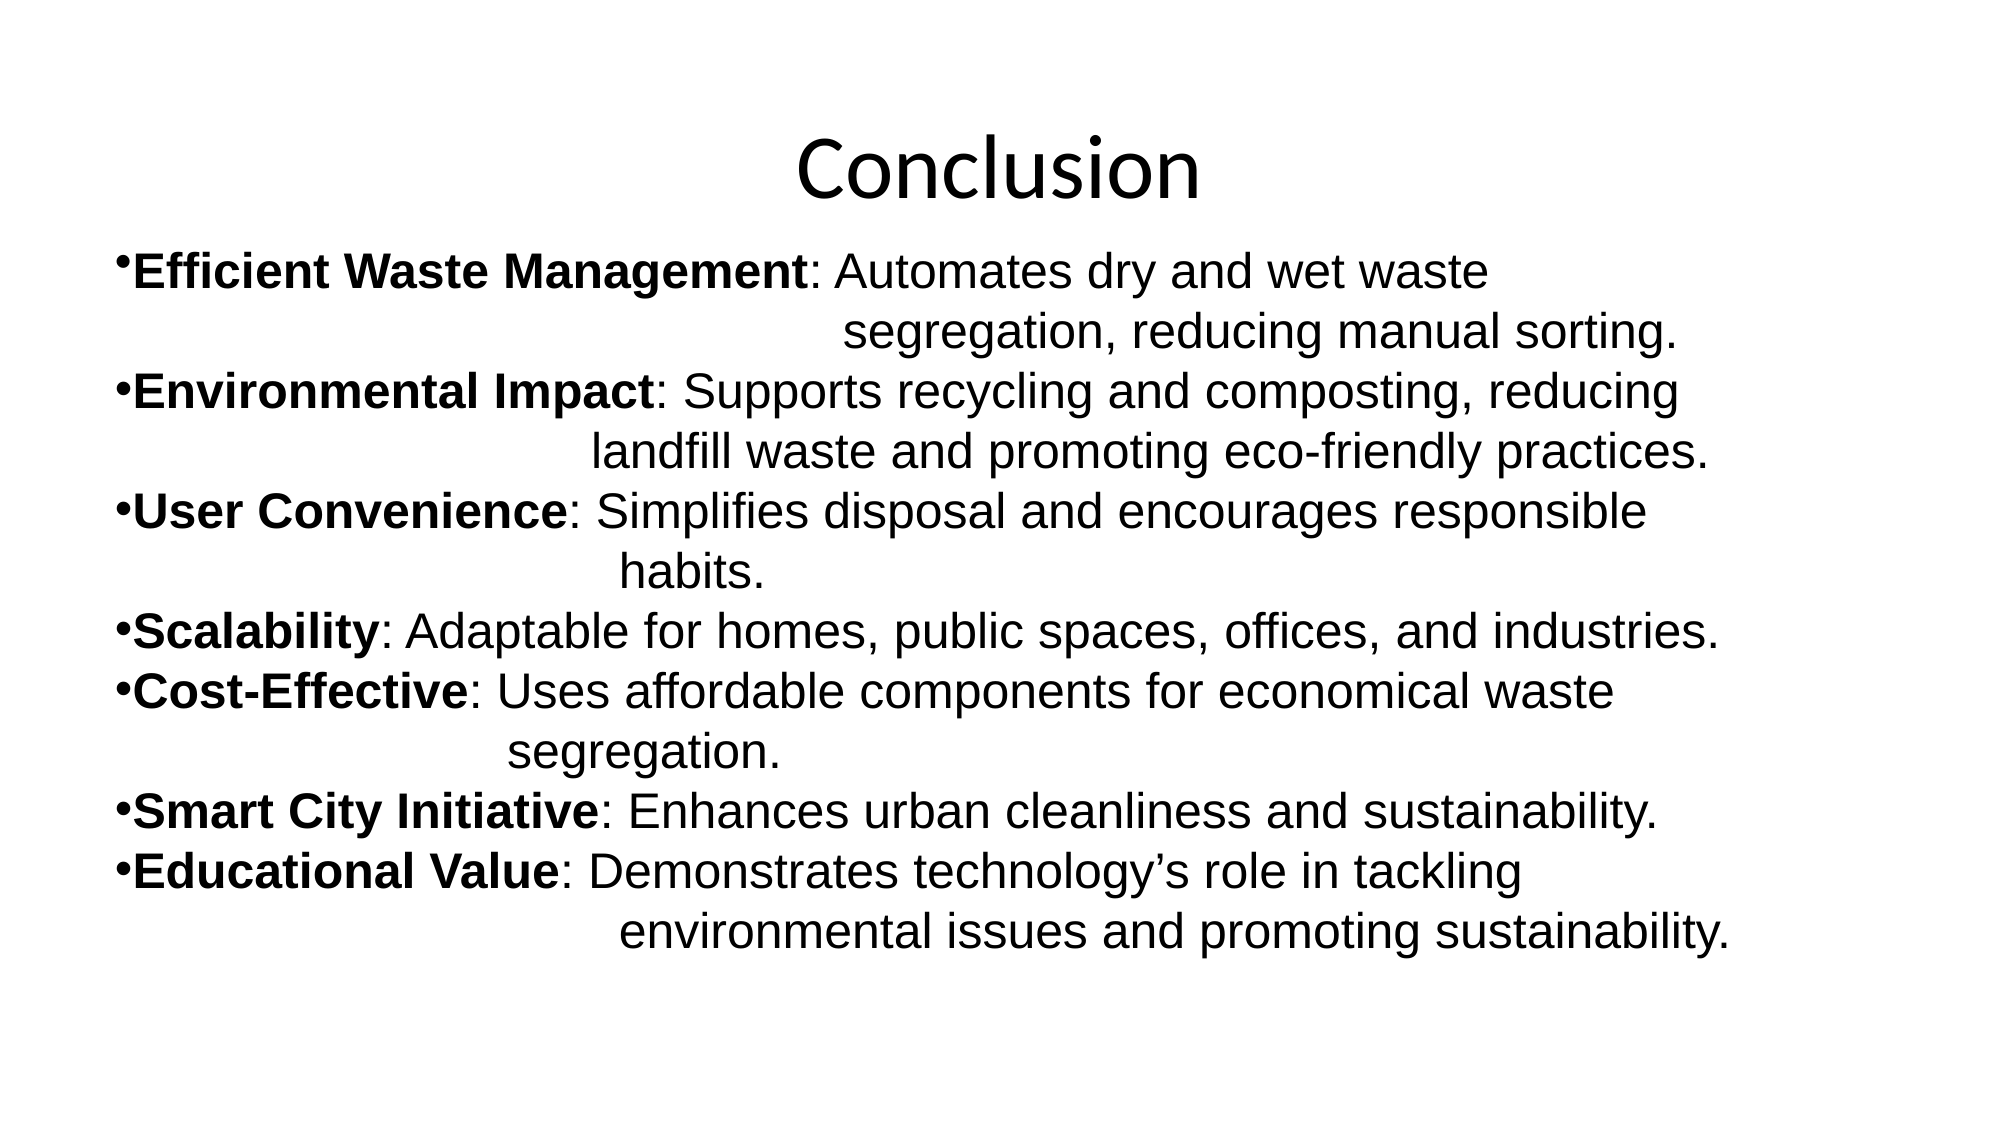

# Conclusion
Efficient Waste Management: Automates dry and wet waste
                                                    segregation, reducing manual sorting.
Environmental Impact: Supports recycling and composting, reducing
                                  landfill waste and promoting eco-friendly practices.
User Convenience: Simplifies disposal and encourages responsible
                                    habits.
Scalability: Adaptable for homes, public spaces, offices, and industries.
Cost-Effective: Uses affordable components for economical waste
                            segregation.
Smart City Initiative: Enhances urban cleanliness and sustainability.
Educational Value: Demonstrates technology’s role in tackling
                                    environmental issues and promoting sustainability.